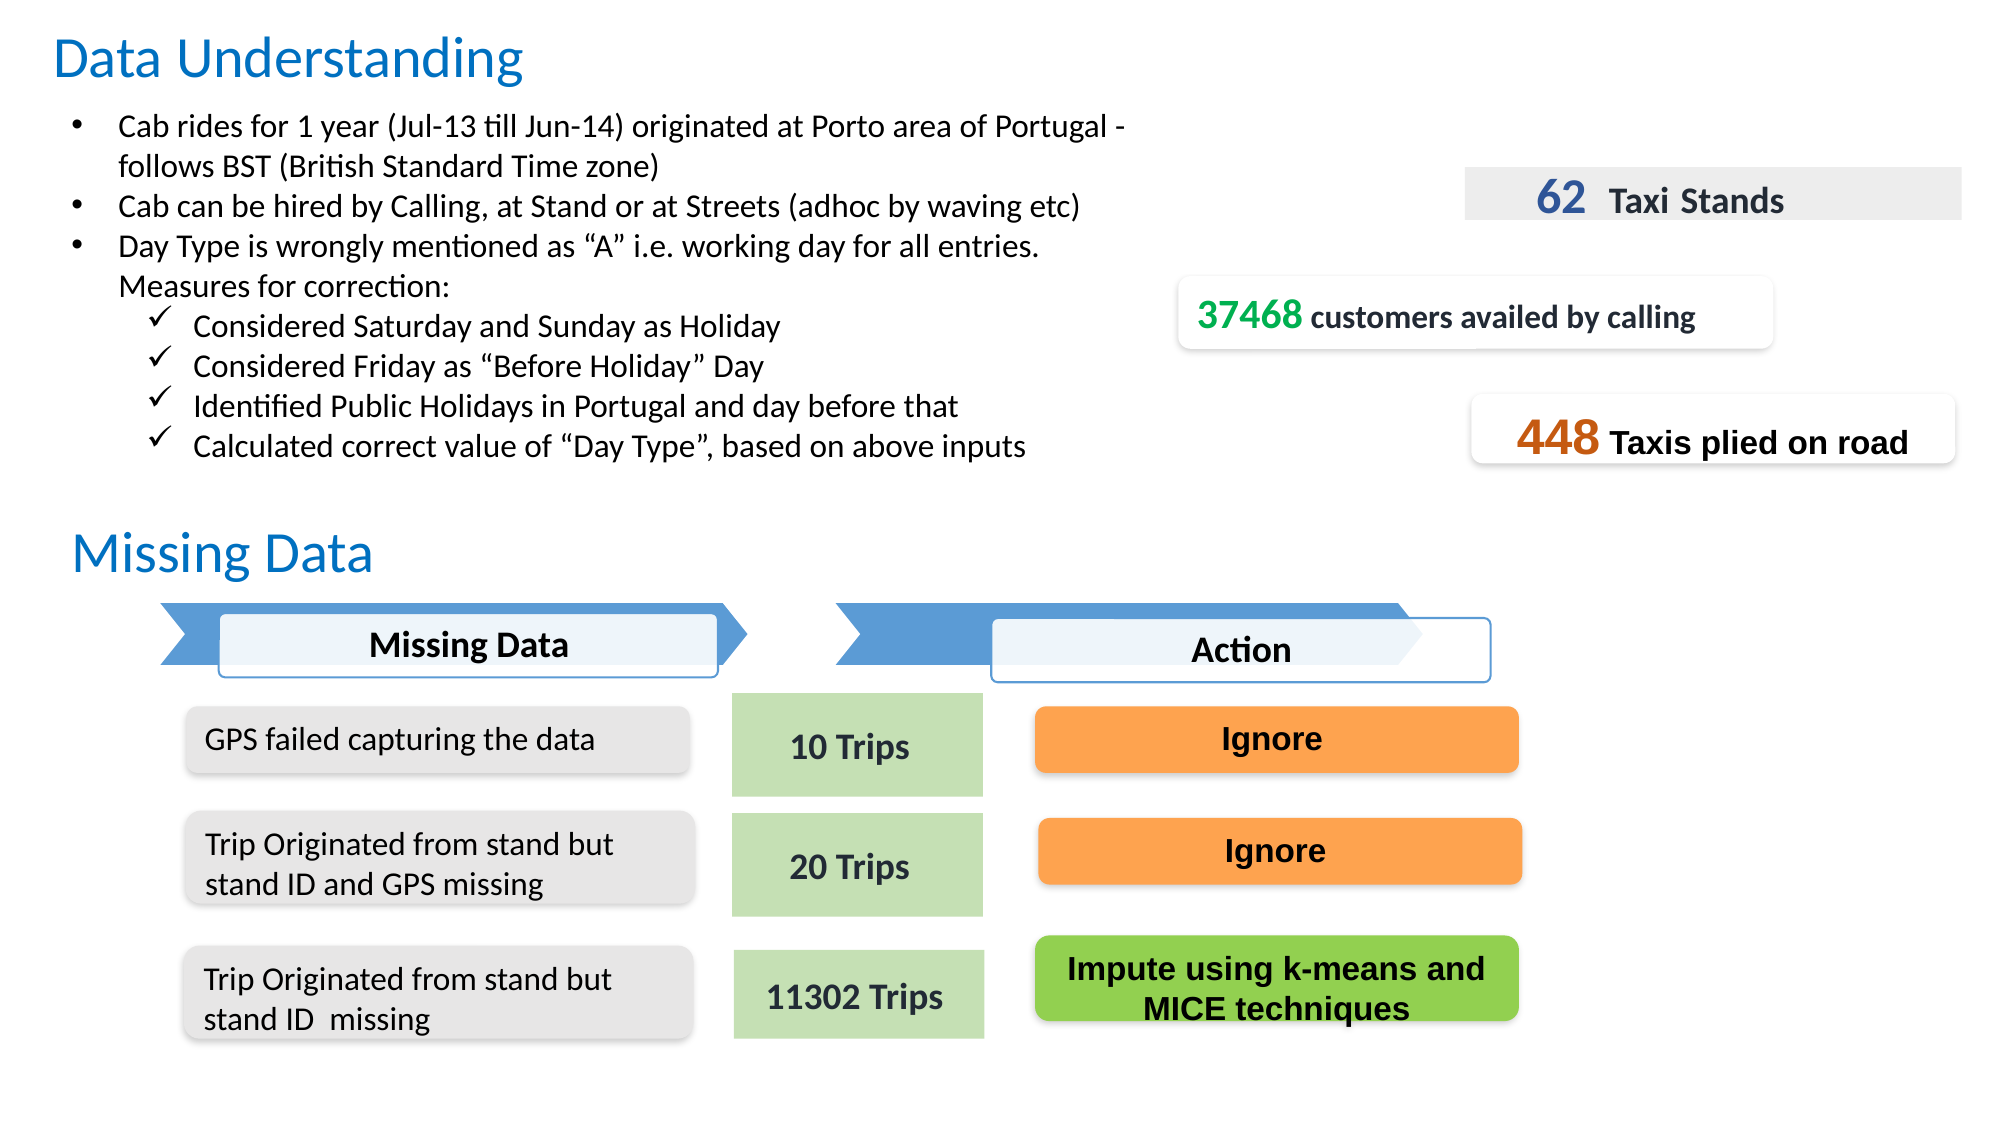

Data Understanding
Cab rides for 1 year (Jul-13 till Jun-14) originated at Porto area of Portugal - follows BST (British Standard Time zone)
Cab can be hired by Calling, at Stand or at Streets (adhoc by waving etc)
Day Type is wrongly mentioned as “A” i.e. working day for all entries. Measures for correction:
Considered Saturday and Sunday as Holiday
Considered Friday as “Before Holiday” Day
Identified Public Holidays in Portugal and day before that
Calculated correct value of “Day Type”, based on above inputs
     62  Taxi Stands
37468 customers availed by calling
448 Taxis plied on road
Missing Data
Missing Data
Action
     10 Trips
GPS failed capturing the data
Ignore
Trip Originated from stand but stand ID and GPS missing
     20 Trips
Ignore
Impute using k-means and MICE techniques
Trip Originated from stand but stand ID  missing
  11302 Trips